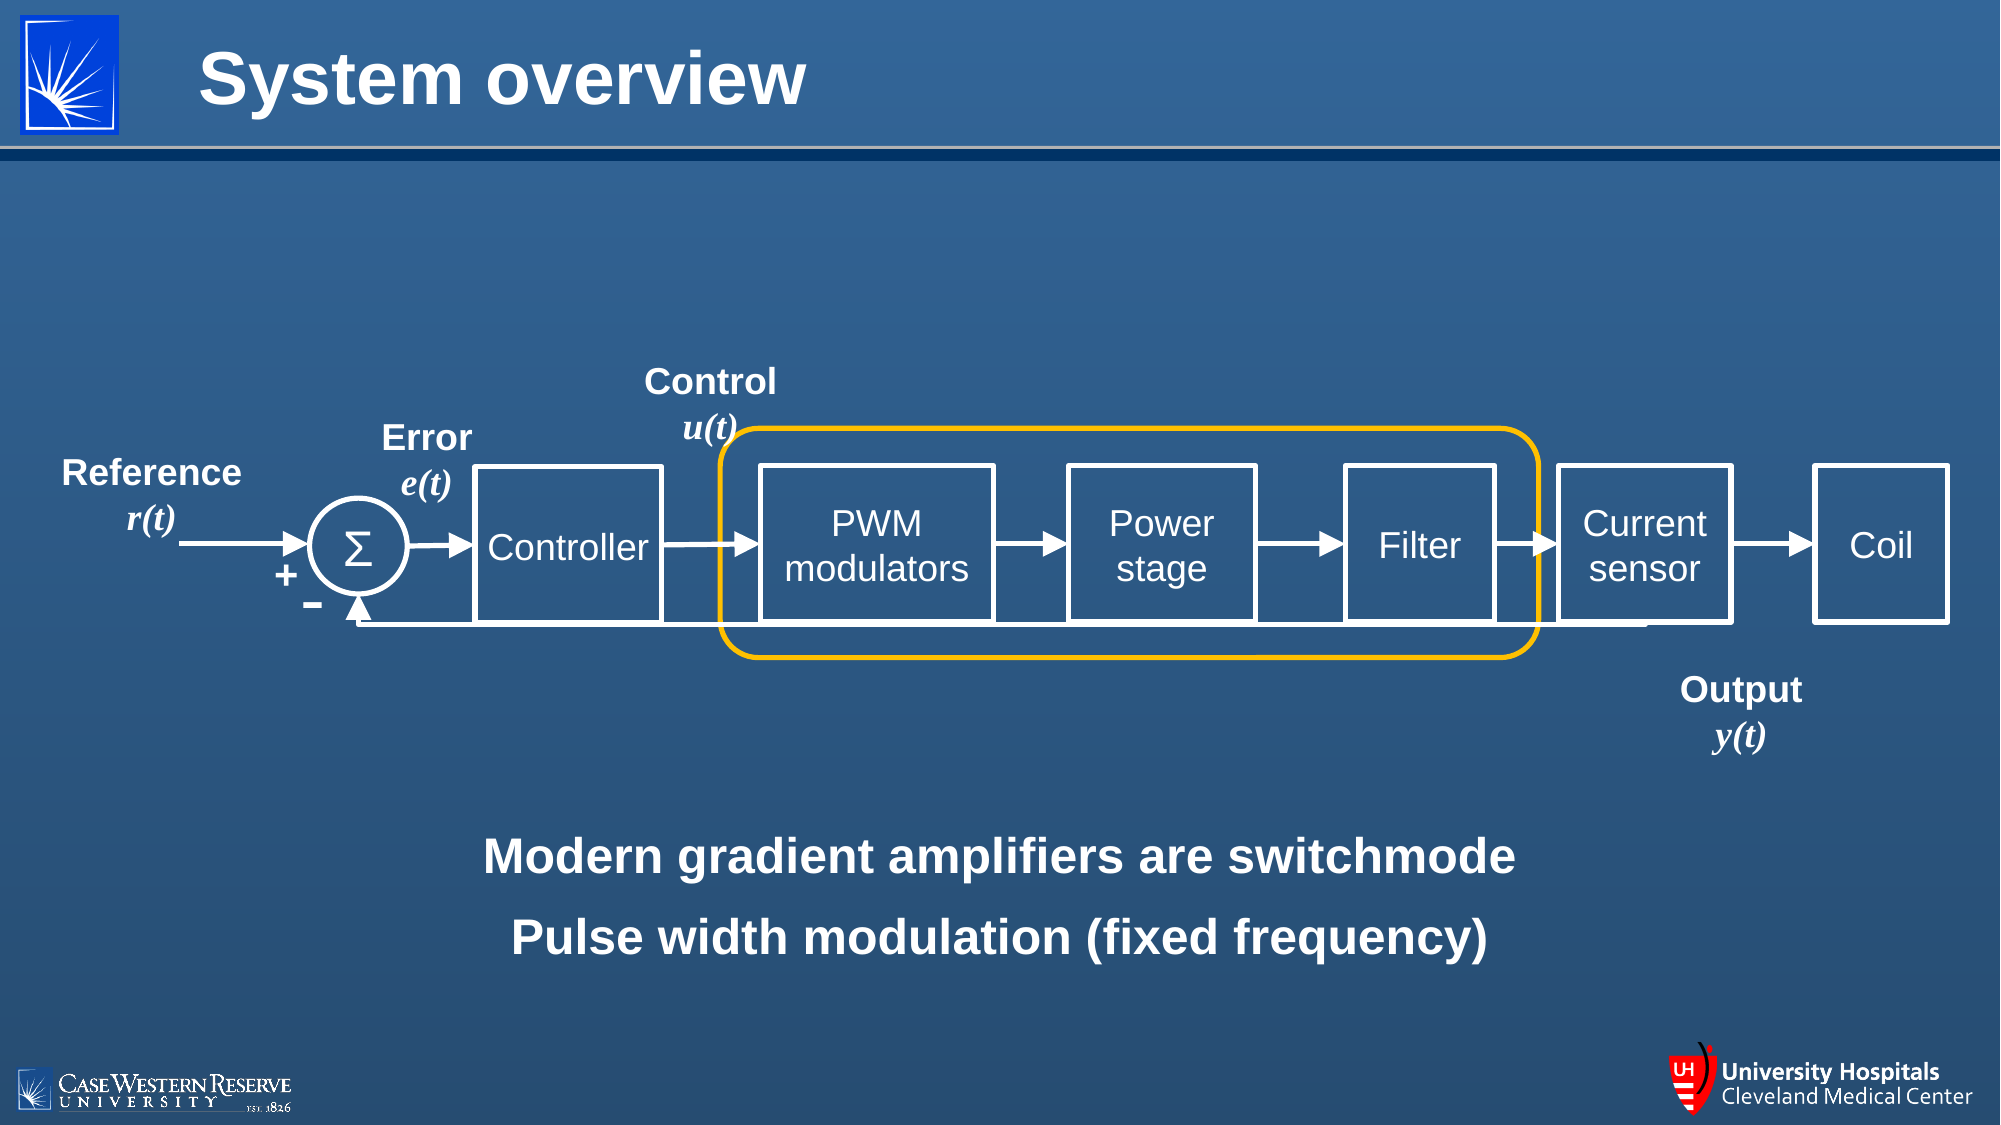

# System overview
Control
u(t)
Error
e(t)

Reference
r(t)
PWM modulators
Power stage
Filter
Current sensor
Coil
Controller
Σ
+
-
Output
y(t)
Modern gradient amplifiers are switchmode
Pulse width modulation (fixed frequency)